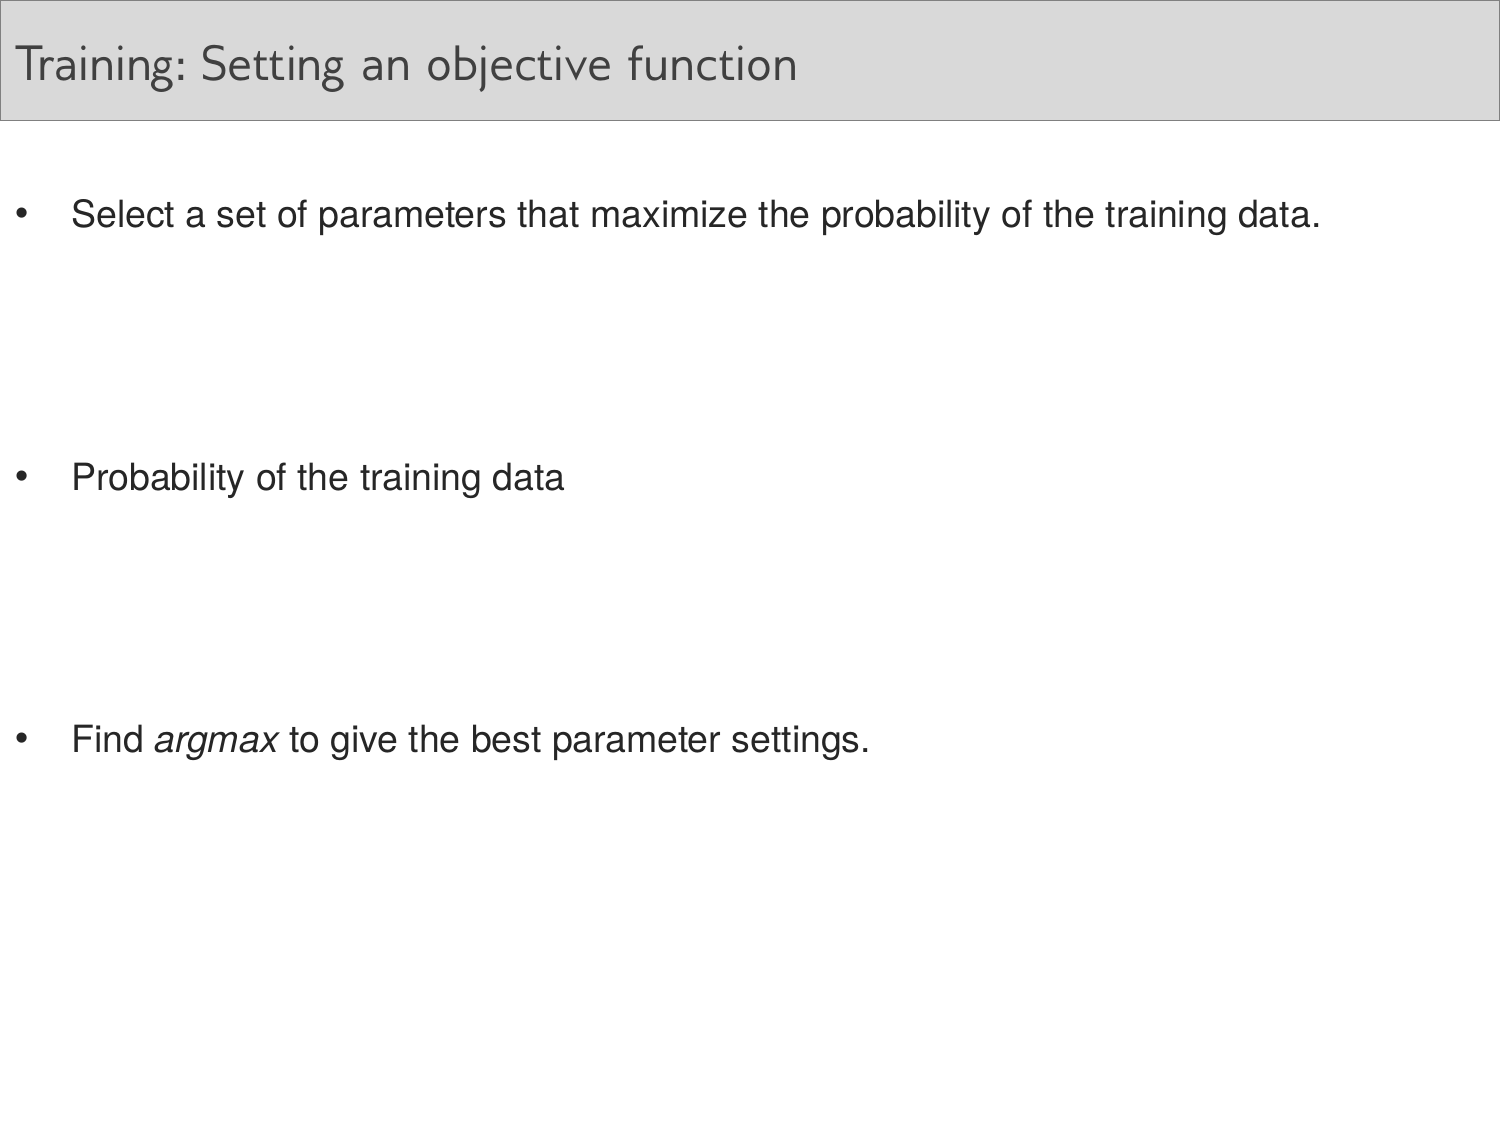

# Training: Setting an objective function

Select a set of parameters that maximize the probability of the training data.

Probability of the training data

Find argmax to give the best parameter settings.